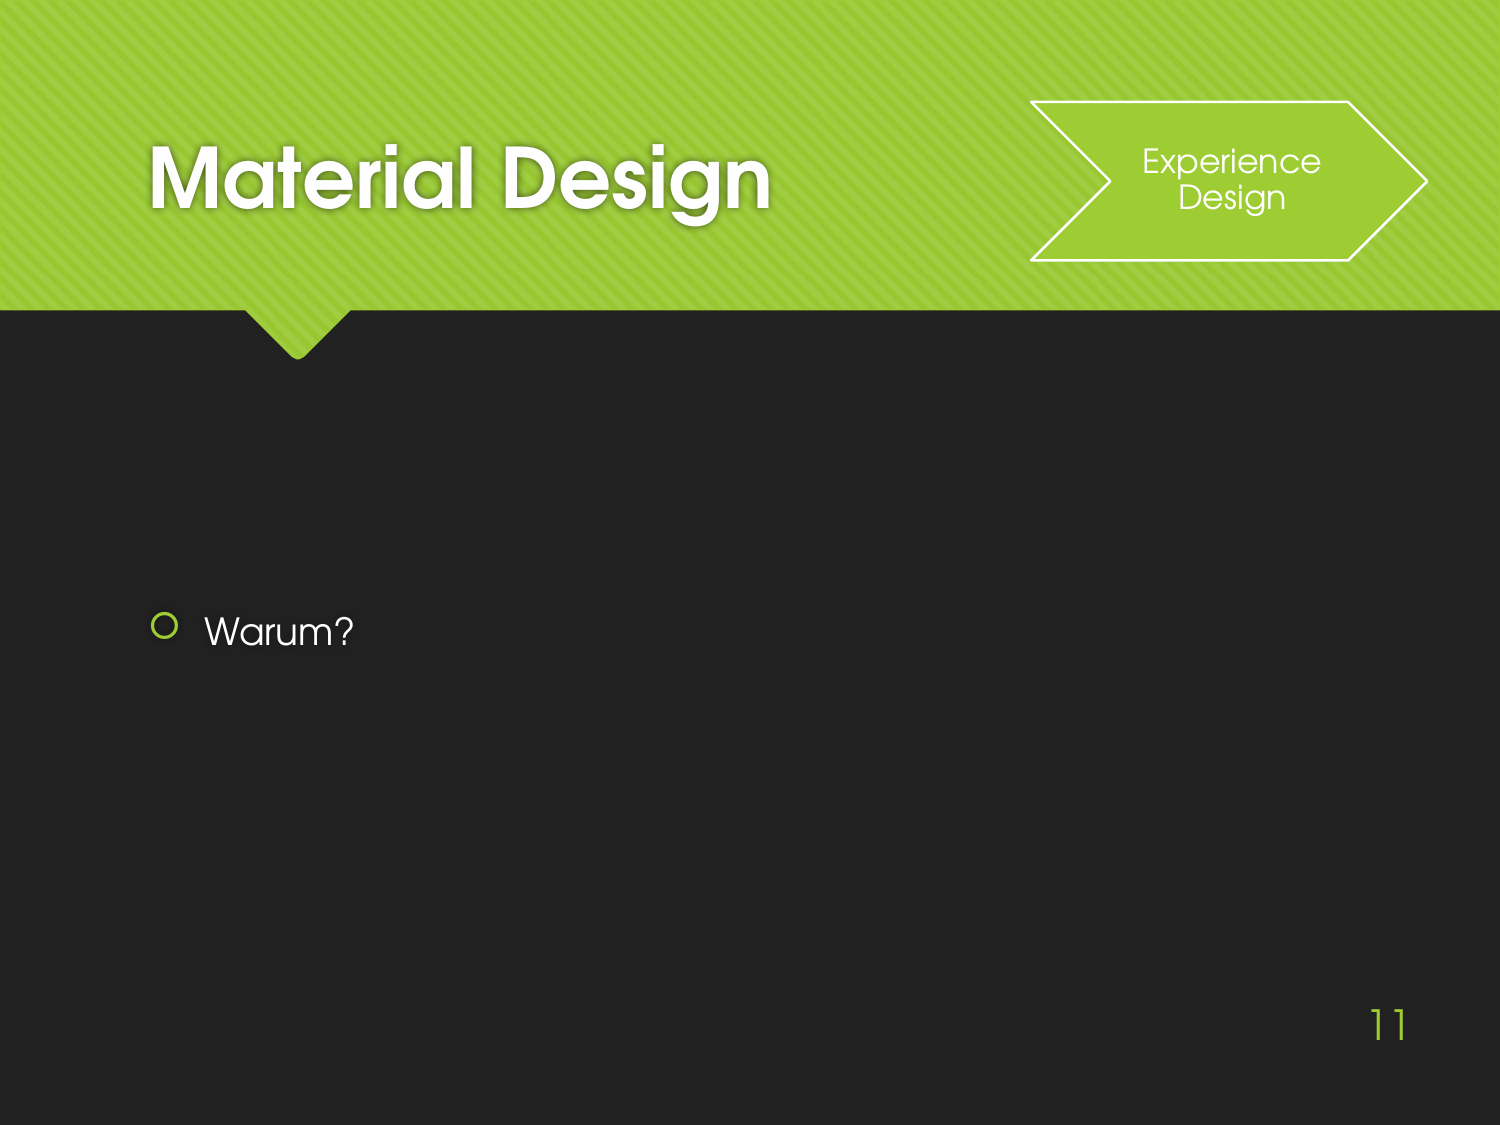

# Material Design

Experience Design
Warum?

11